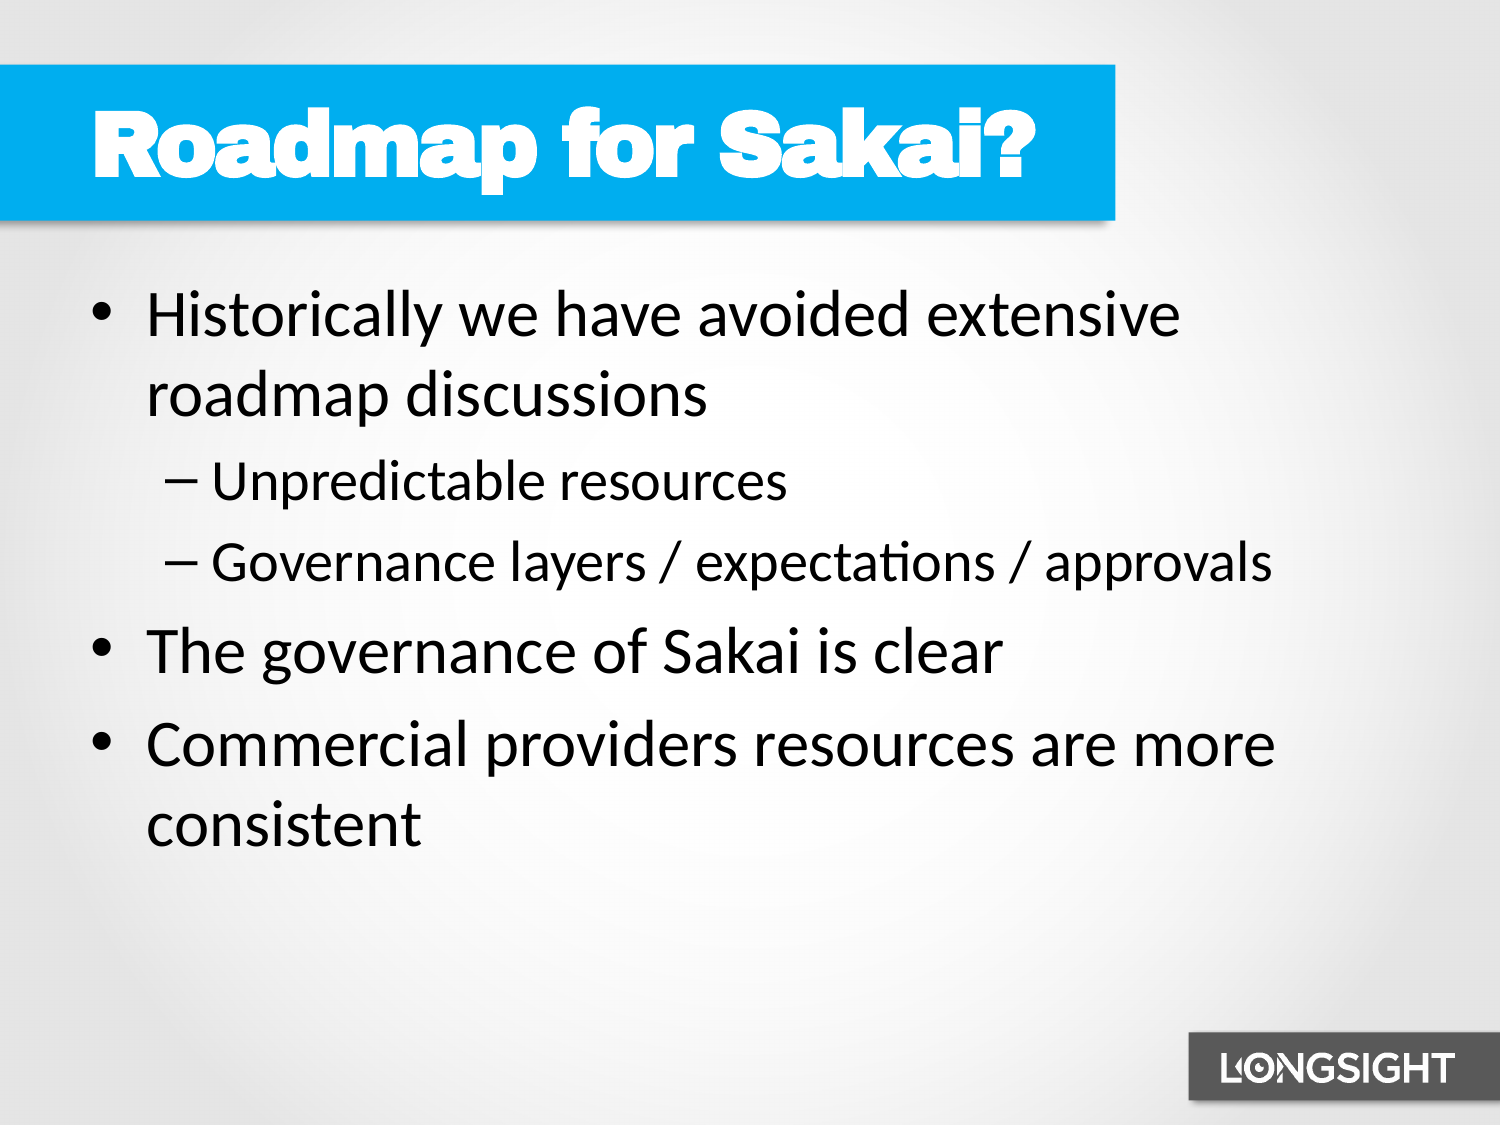

# Roadmap for Sakai?

Historically we have avoided extensive roadmap discussions
Unpredictable resources
Governance layers / expectations / approvals
The governance of Sakai is clear
Commercial providers resources are more consistent